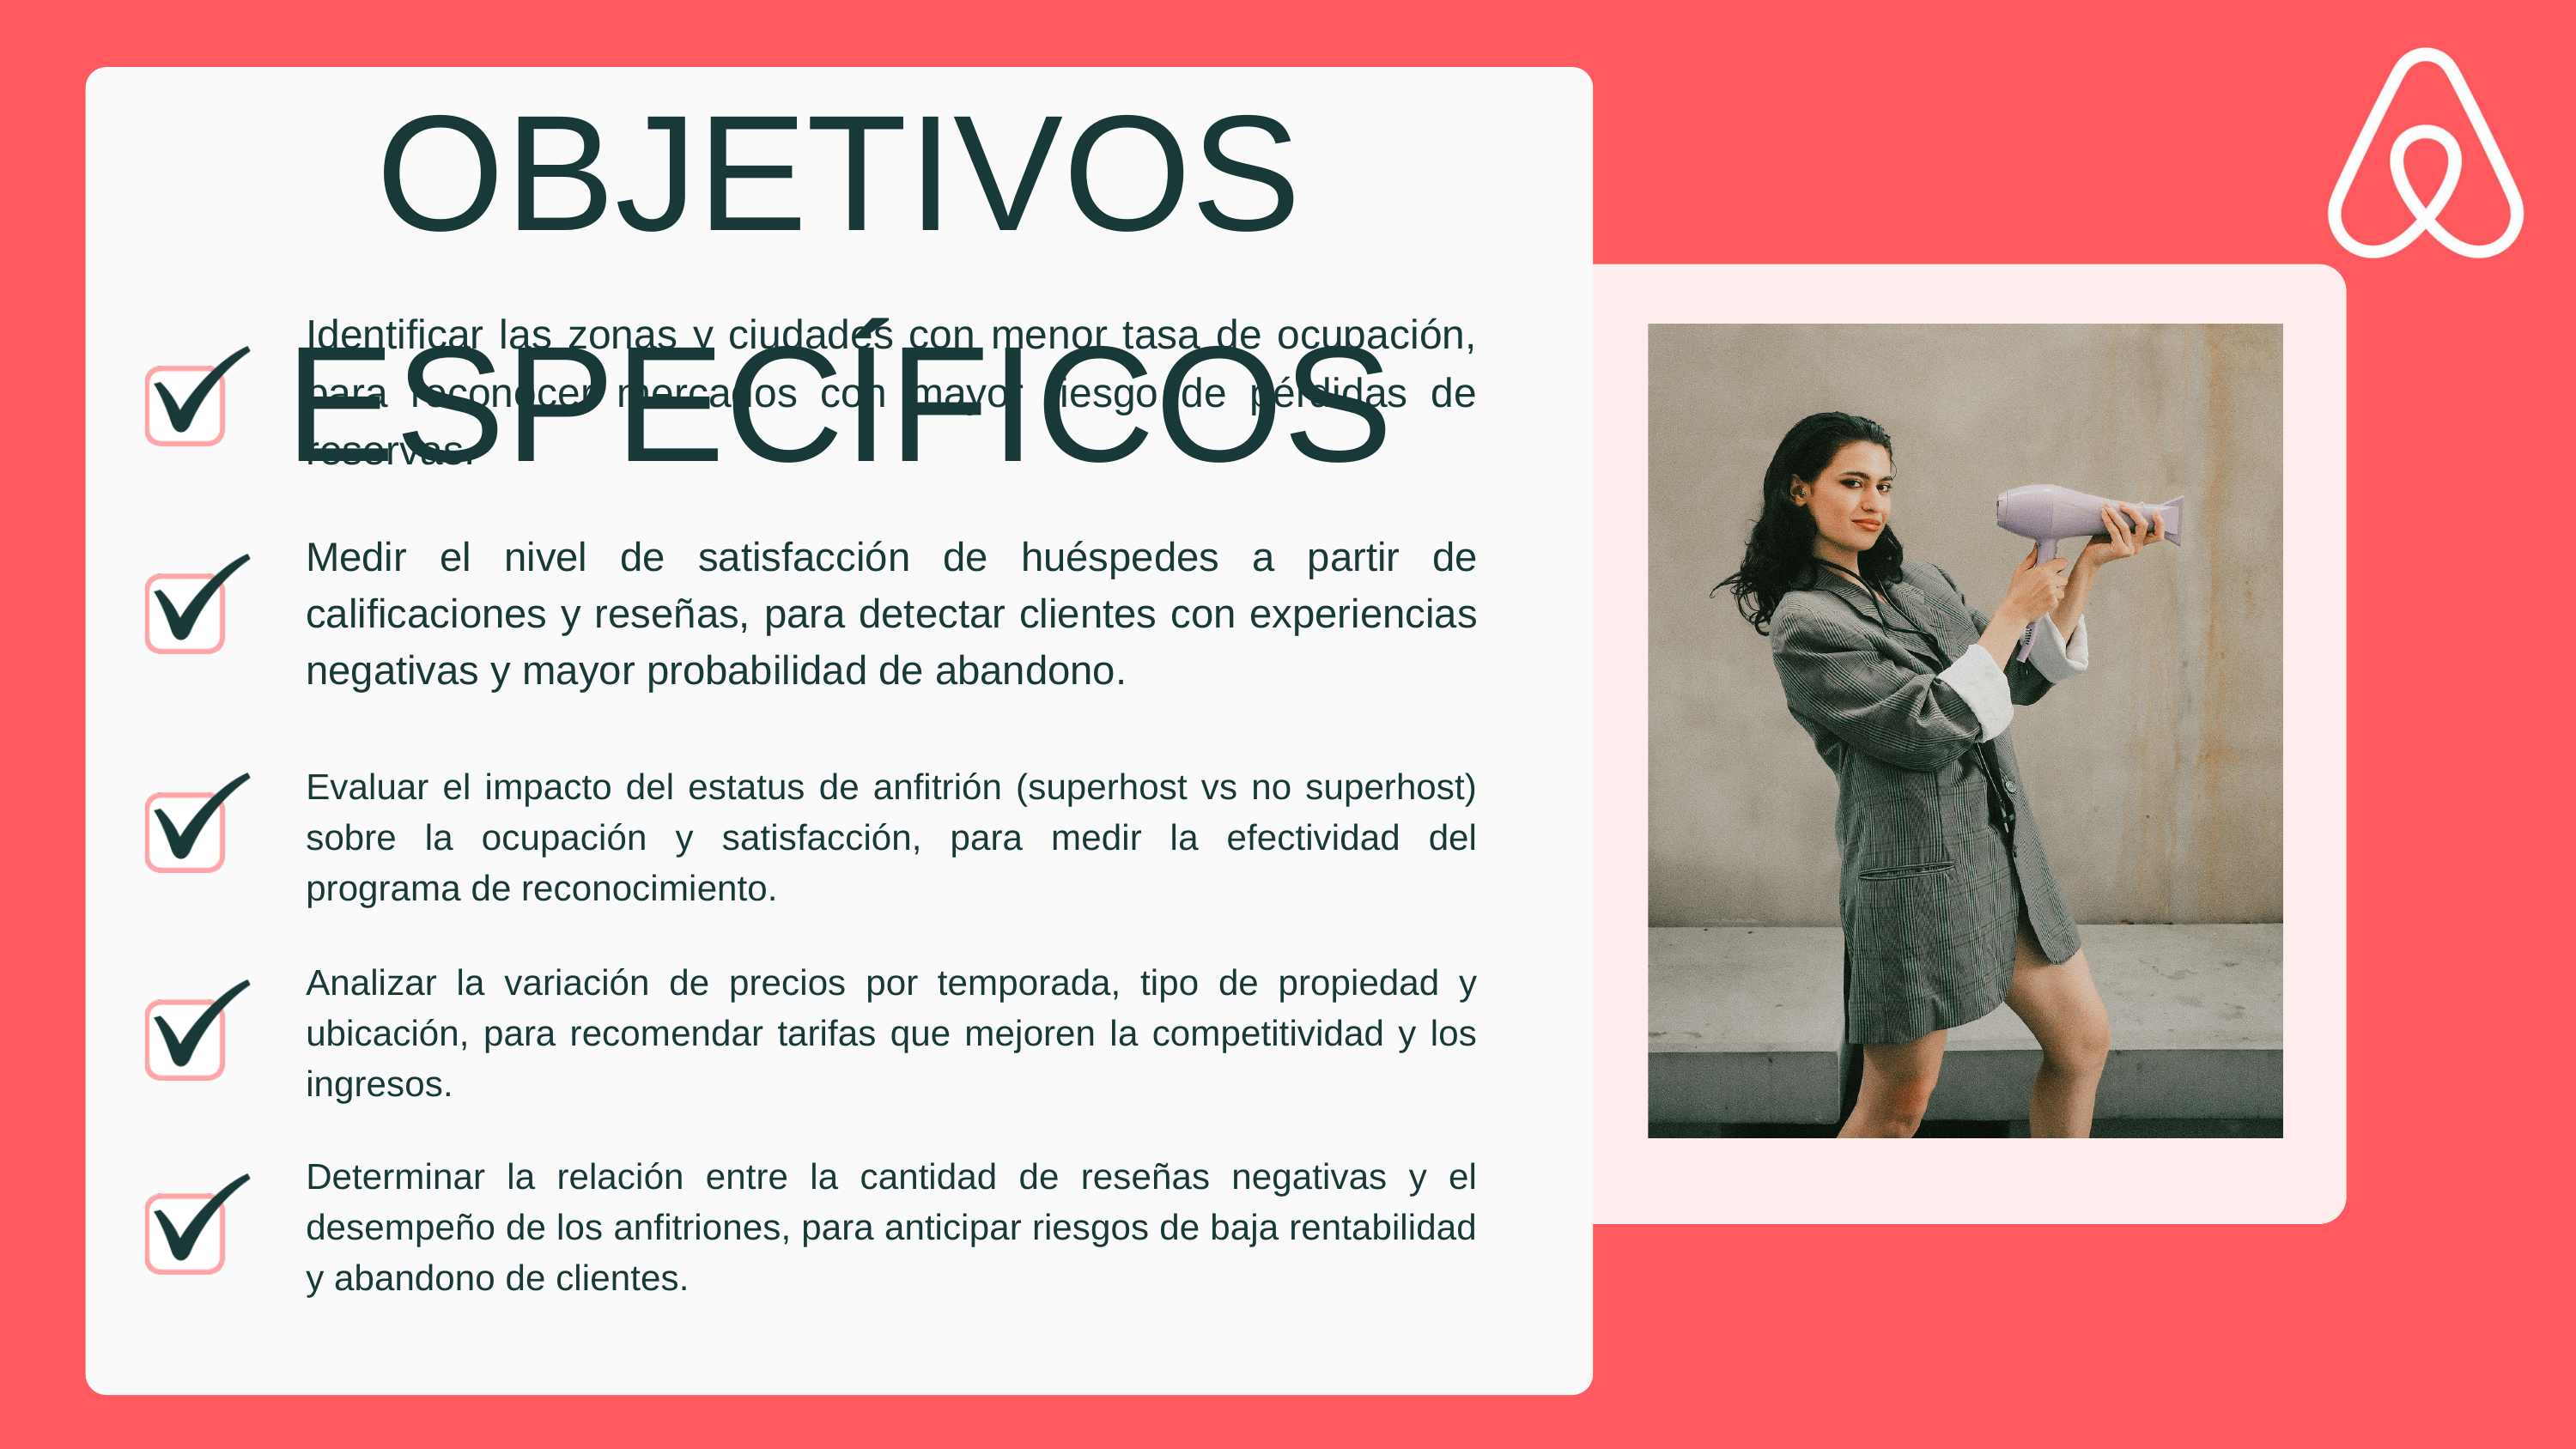

OBJETIVOS ESPECÍFICOS

Identificar las zonas y ciudades con menor tasa de ocupación, para reconocer mercados con mayor riesgo de pérdidas de reservas.

Medir el nivel de satisfacción de huéspedes a partir de calificaciones y reseñas, para detectar clientes con experiencias negativas y mayor probabilidad de abandono.

Evaluar el impacto del estatus de anfitrión (superhost vs no superhost) sobre la ocupación y satisfacción, para medir la efectividad del programa de reconocimiento.

Analizar la variación de precios por temporada, tipo de propiedad y ubicación, para recomendar tarifas que mejoren la competitividad y los ingresos.

Determinar la relación entre la cantidad de reseñas negativas y el desempeño de los anfitriones, para anticipar riesgos de baja rentabilidad y abandono de clientes.